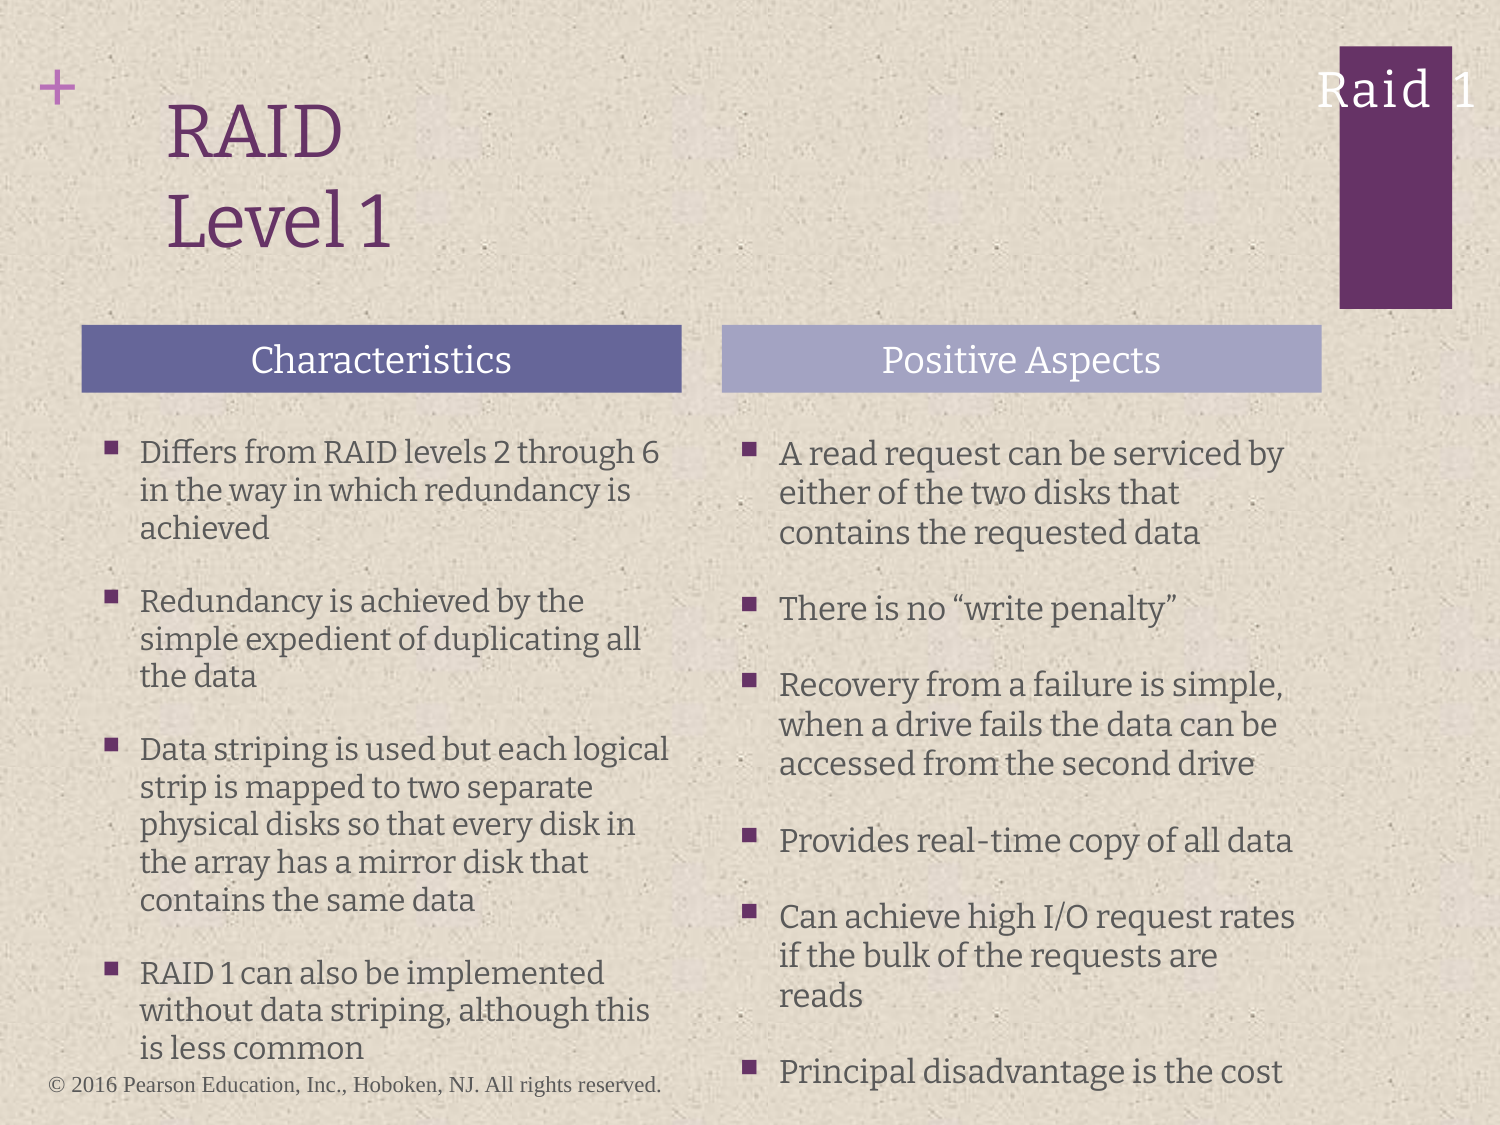

Raid  1
# RAID Level 1
Characteristics
Positive Aspects
Differs from RAID levels 2 through 6 in the way in which redundancy is achieved
Redundancy is achieved by the simple expedient of duplicating all the data
Data striping is used but each logical strip is mapped to two separate physical disks so that every disk in the array has a mirror disk that contains the same data
RAID 1 can also be implemented without data striping, although this is less common
A read request can be serviced by either of the two disks that contains the requested data
There is no “write penalty”
Recovery from a failure is simple, when a drive fails the data can be accessed from the second drive
Provides real-time copy of all data
Can achieve high I/O request rates if the bulk of the requests are reads
Principal disadvantage is the cost
© 2016 Pearson Education, Inc., Hoboken, NJ. All rights reserved.